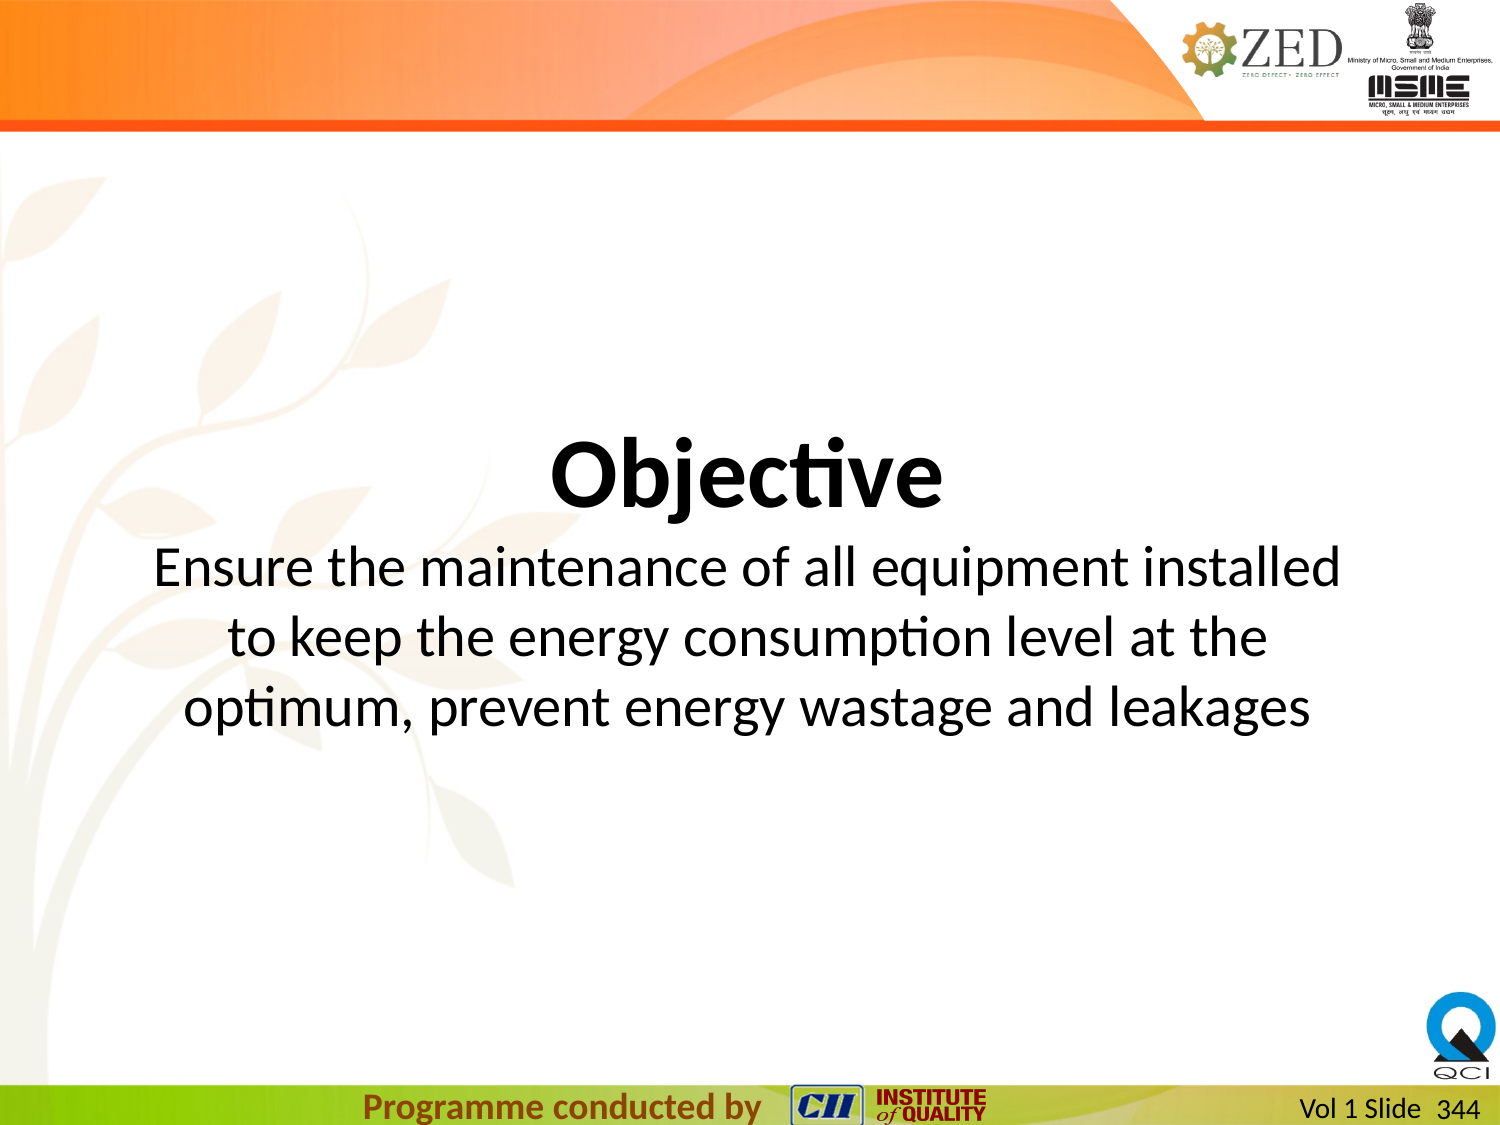

Objective
Ensure the maintenance of all equipment installed to keep the energy consumption level at the optimum, prevent energy wastage and leakages